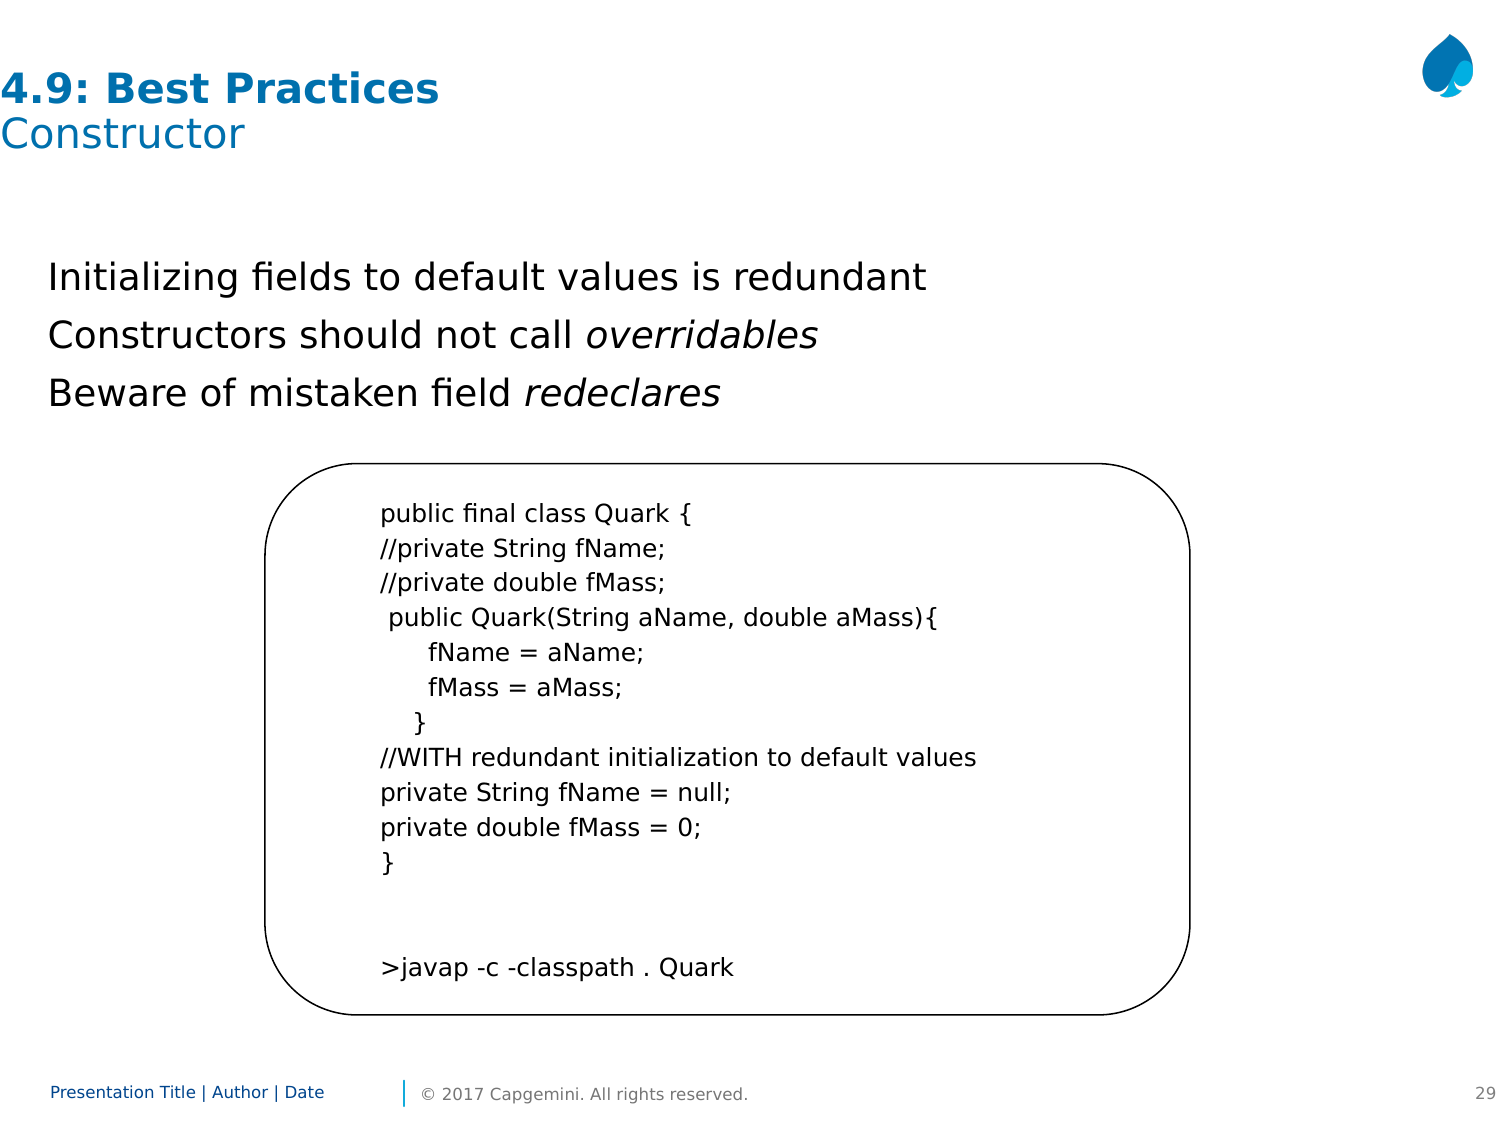

4.9: Best Practices
Constructor
Initializing fields to default values is redundant
Constructors should not call overridables
Beware of mistaken field redeclares
public final class Quark {
//private String fName;
//private double fMass;
 public Quark(String aName, double aMass){
      fName = aName;
      fMass = aMass;
    }
//WITH redundant initialization to default values
private String fName = null;
private double fMass = 0;
}

>javap -c -classpath . Quark